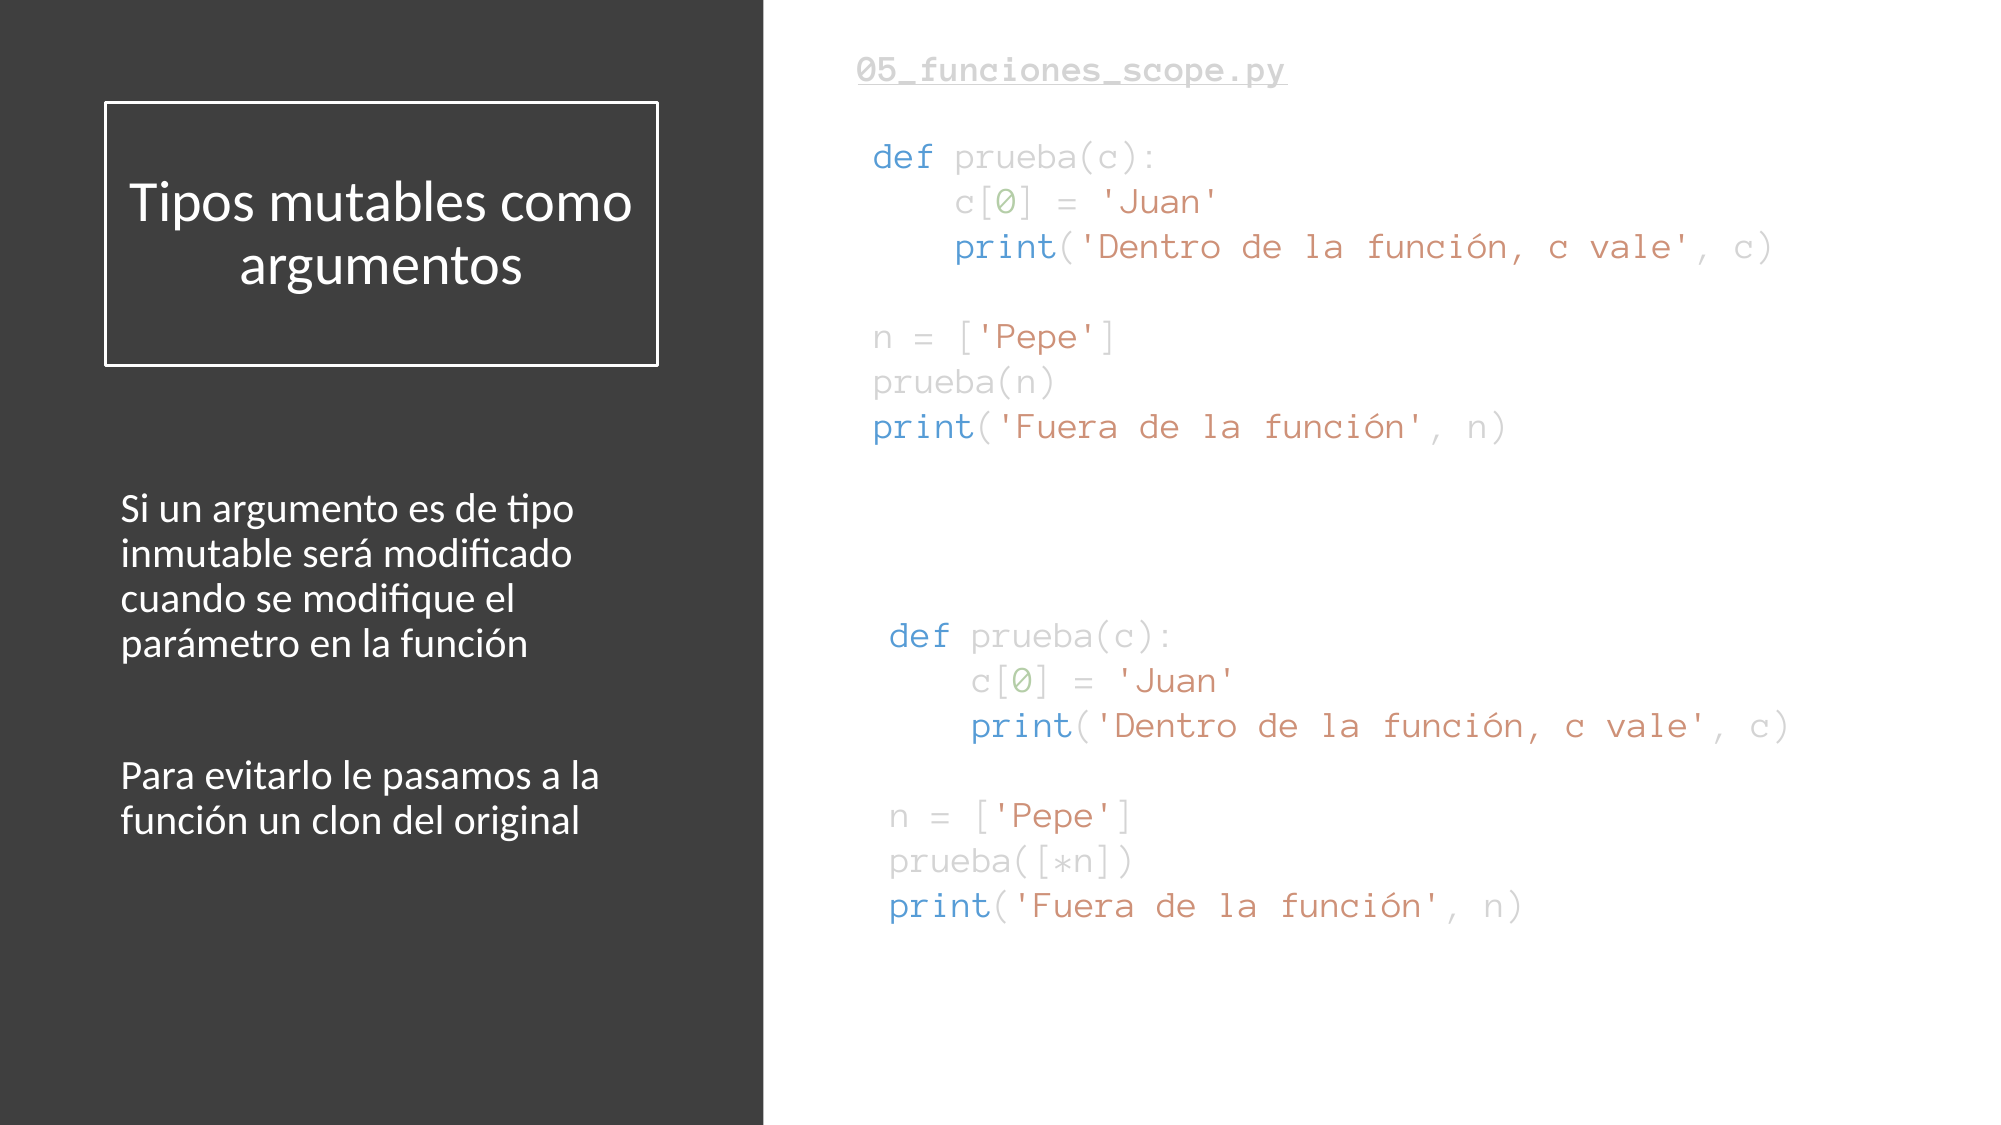

05_funciones_scope.py

# Tipos mutables como argumentos
def prueba(c):
    c[0] = 'Juan'
    print('Dentro de la función, c vale', c)
n = ['Pepe']
prueba(n)
print('Fuera de la función', n)
Si un argumento es de tipo inmutable será modificado cuando se modifique el parámetro en la función

Para evitarlo le pasamos a la función un clon del original
Dentro de la función, c vale ['Juan']
Fuera de la función ['Juan']
def prueba(c):
    c[0] = 'Juan'
    print('Dentro de la función, c vale', c)
n = ['Pepe']
prueba([*n])
print('Fuera de la función', n)
Dentro de la función, c vale ['Juan']
Fuera de la función ['Pepe']